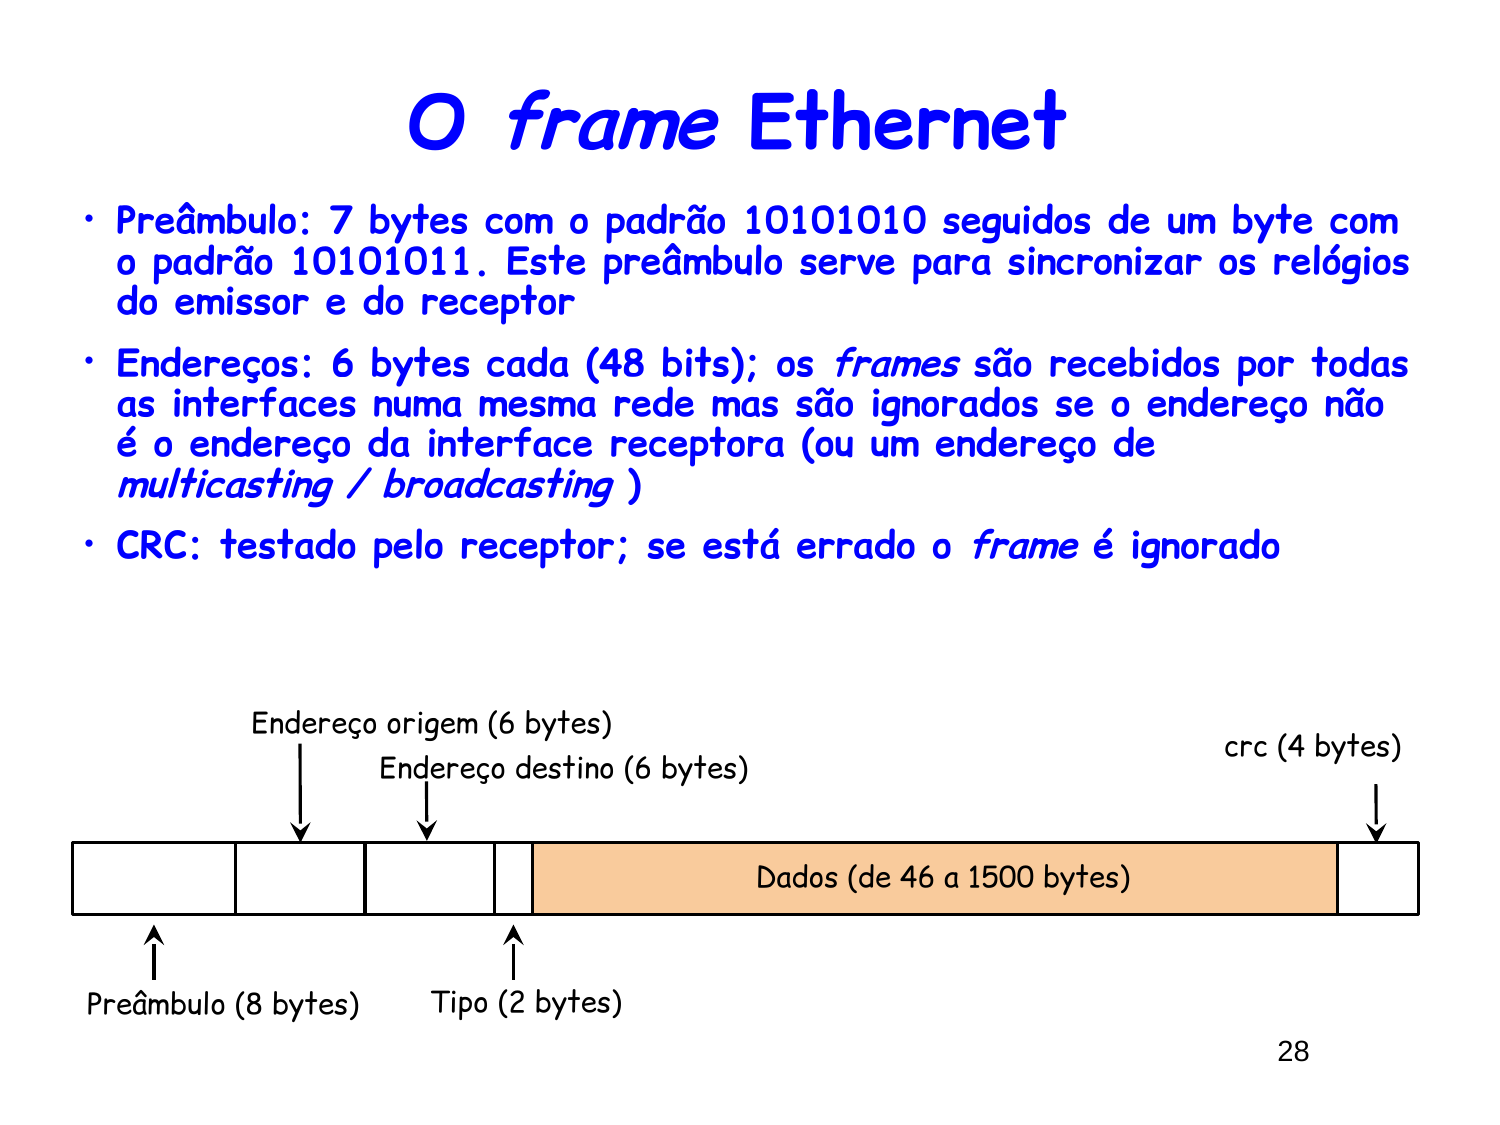

# O frame Ethernet
Preâmbulo: 7 bytes com o padrão 10101010 seguidos de um byte com o padrão 10101011. Este preâmbulo serve para sincronizar os relógios do emissor e do receptor
Endereços: 6 bytes cada (48 bits); os frames são recebidos por todas as interfaces numa mesma rede mas são ignorados se o endereço não é o endereço da interface receptora (ou um endereço de multicasting / broadcasting )
CRC: testado pelo receptor; se está errado o frame é ignorado

Endereço origem (6 bytes)
crc (4 bytes)
Endereço destino (6 bytes)

Dados (de 46 a 1500 bytes)

Tipo (2 bytes)
Preâmbulo (8 bytes)
28